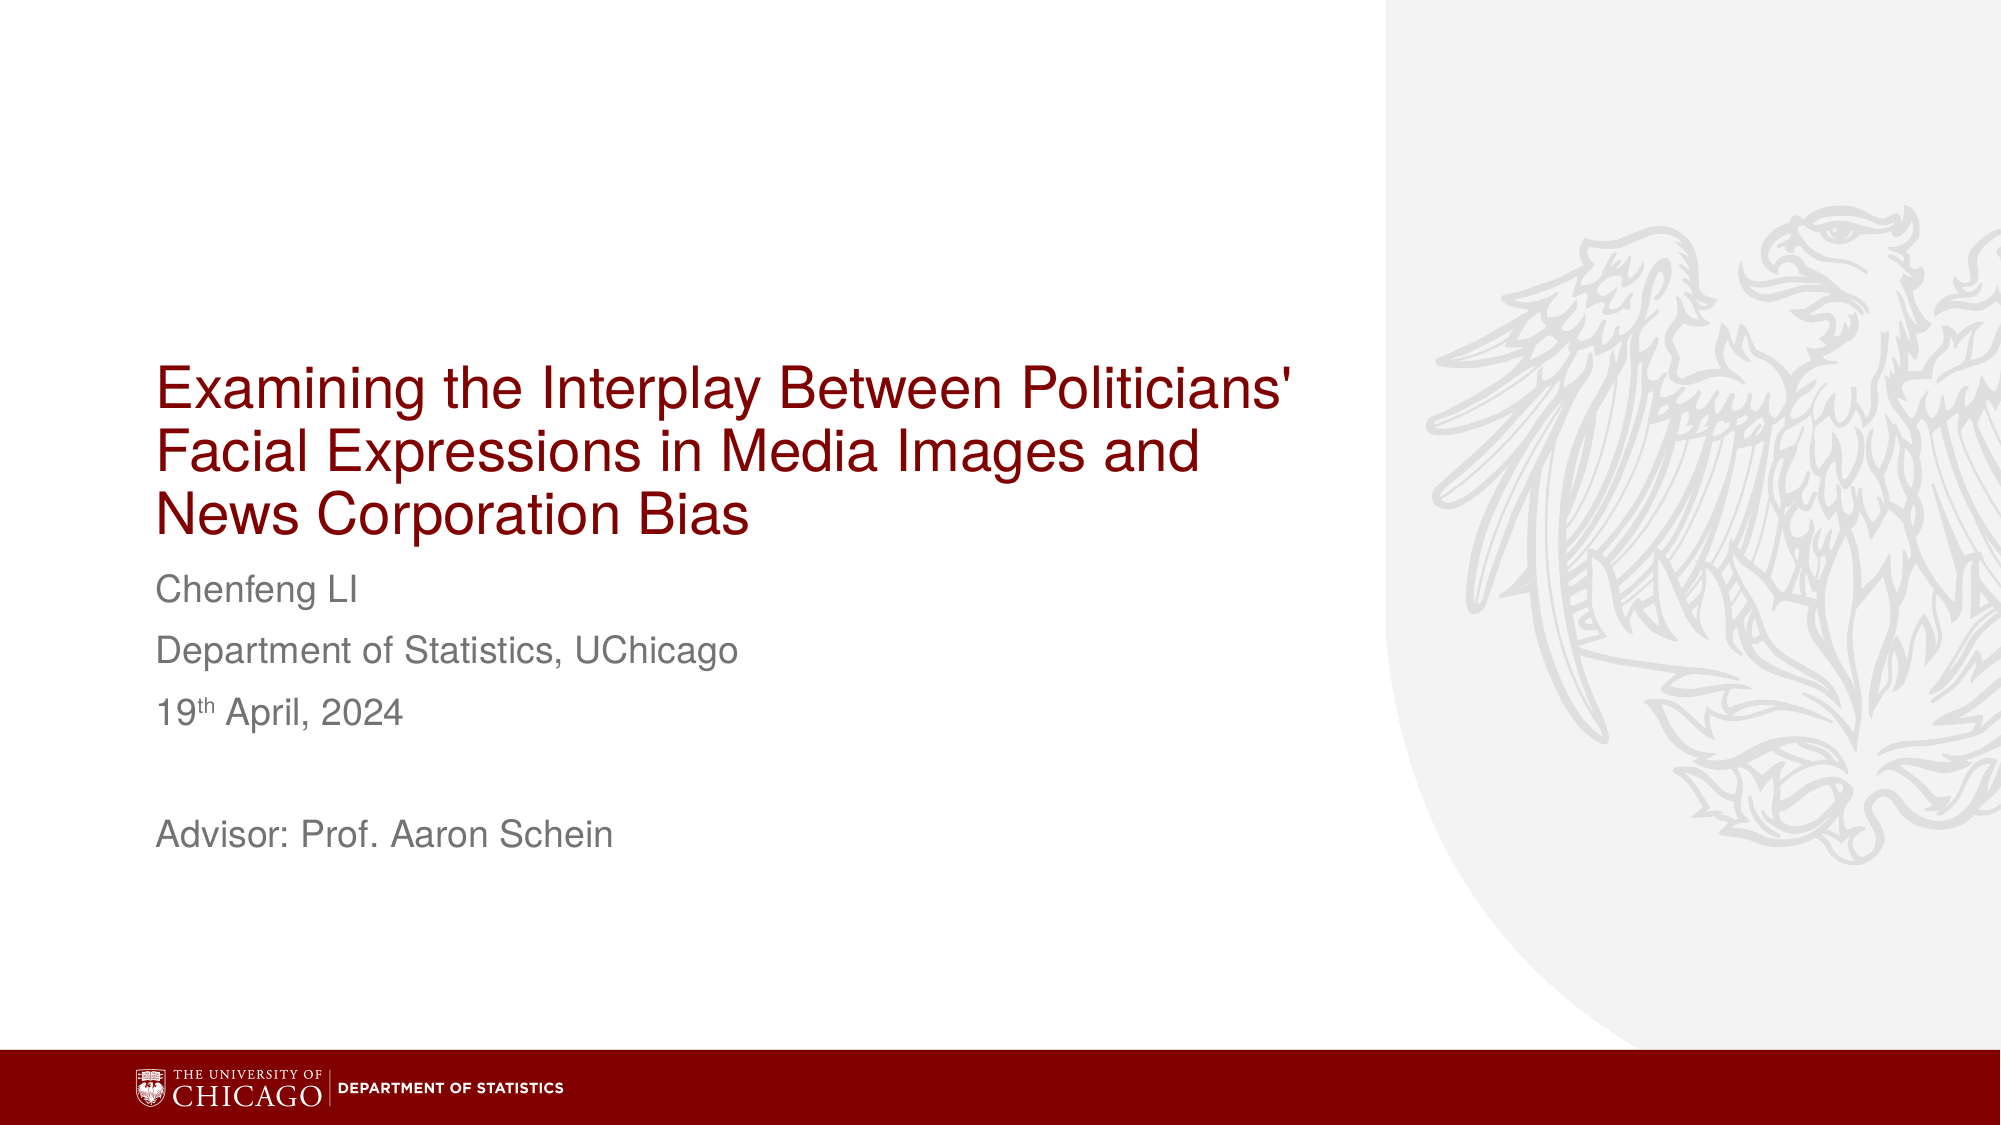

# Examining the Interplay Between Politicians' Facial Expressions in Media Images and News Corporation Bias
Chenfeng LI
Department of Statistics, UChicago
19th April, 2024

Advisor: Prof. Aaron Schein